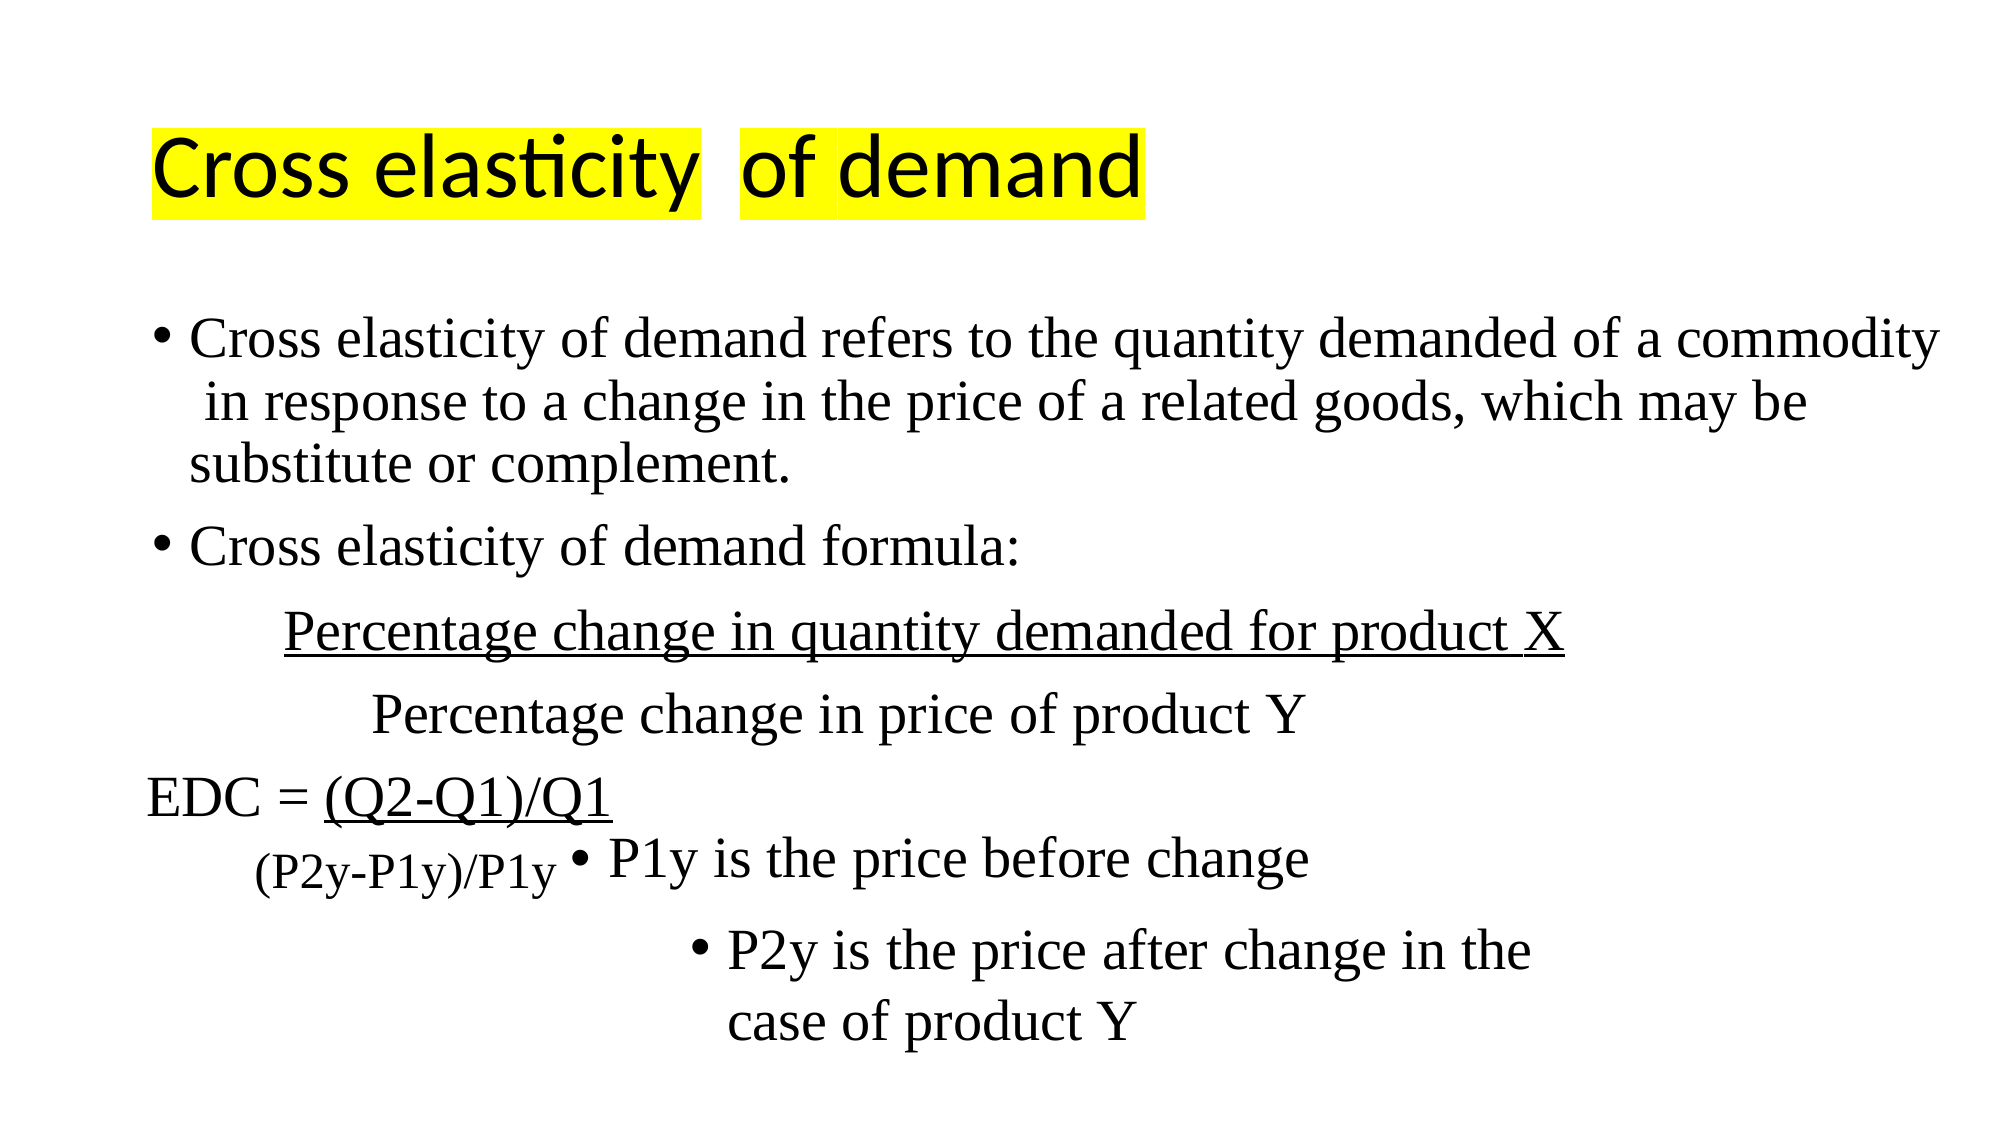

# Cross elasticity	of demand
Cross elasticity of demand refers to the quantity demanded of a commodity  in response to a change in the price of a related goods, which may be  substitute or complement.
Cross elasticity of demand formula:
Percentage change in quantity demanded for product X  Percentage change in price of product Y
EDC = (Q2-Q1)/Q1
(P2y-P1y)/P1y • P1y is the price before change
P2y is the price after change in the case of product Y